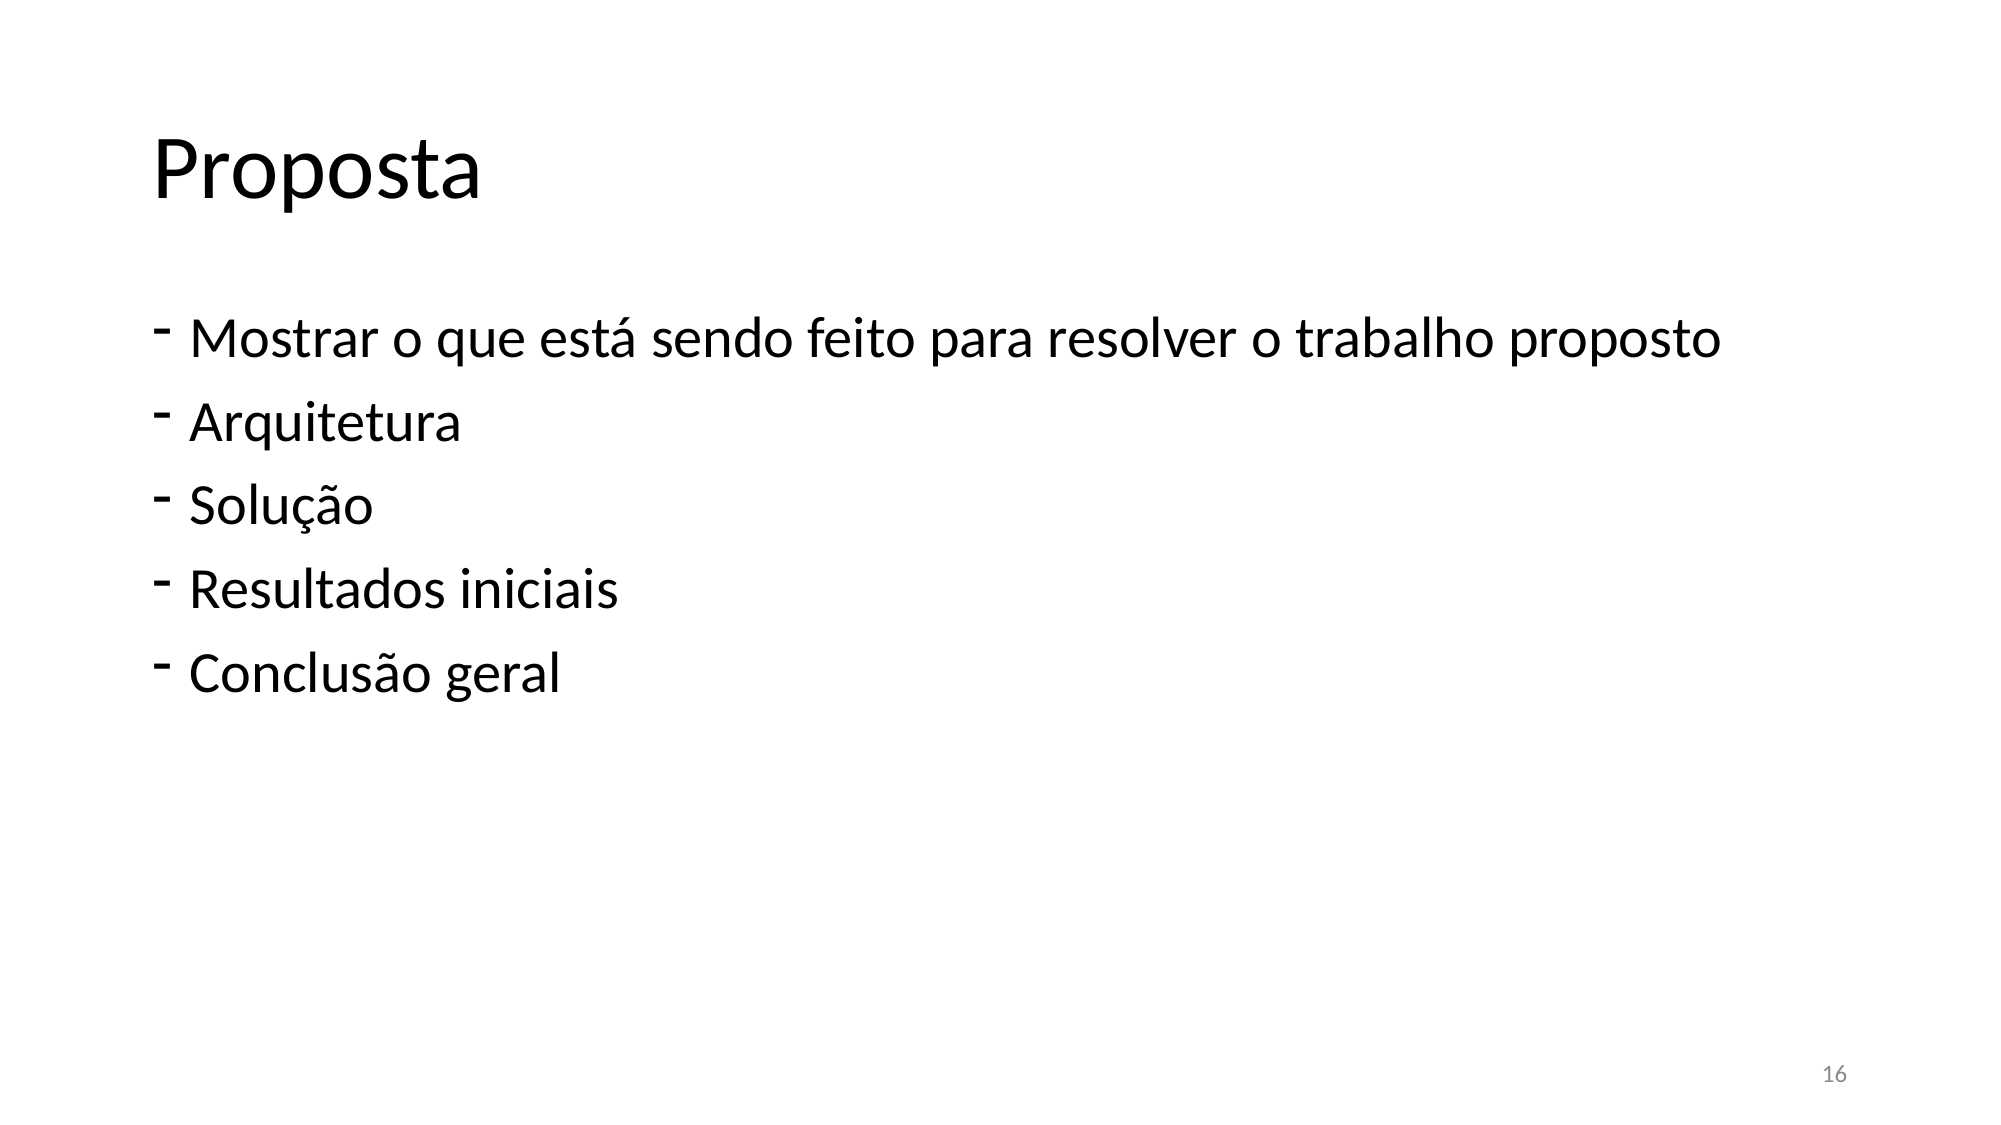

# Proposta
Mostrar o que está sendo feito para resolver o trabalho proposto
Arquitetura
Solução
Resultados iniciais
Conclusão geral
16